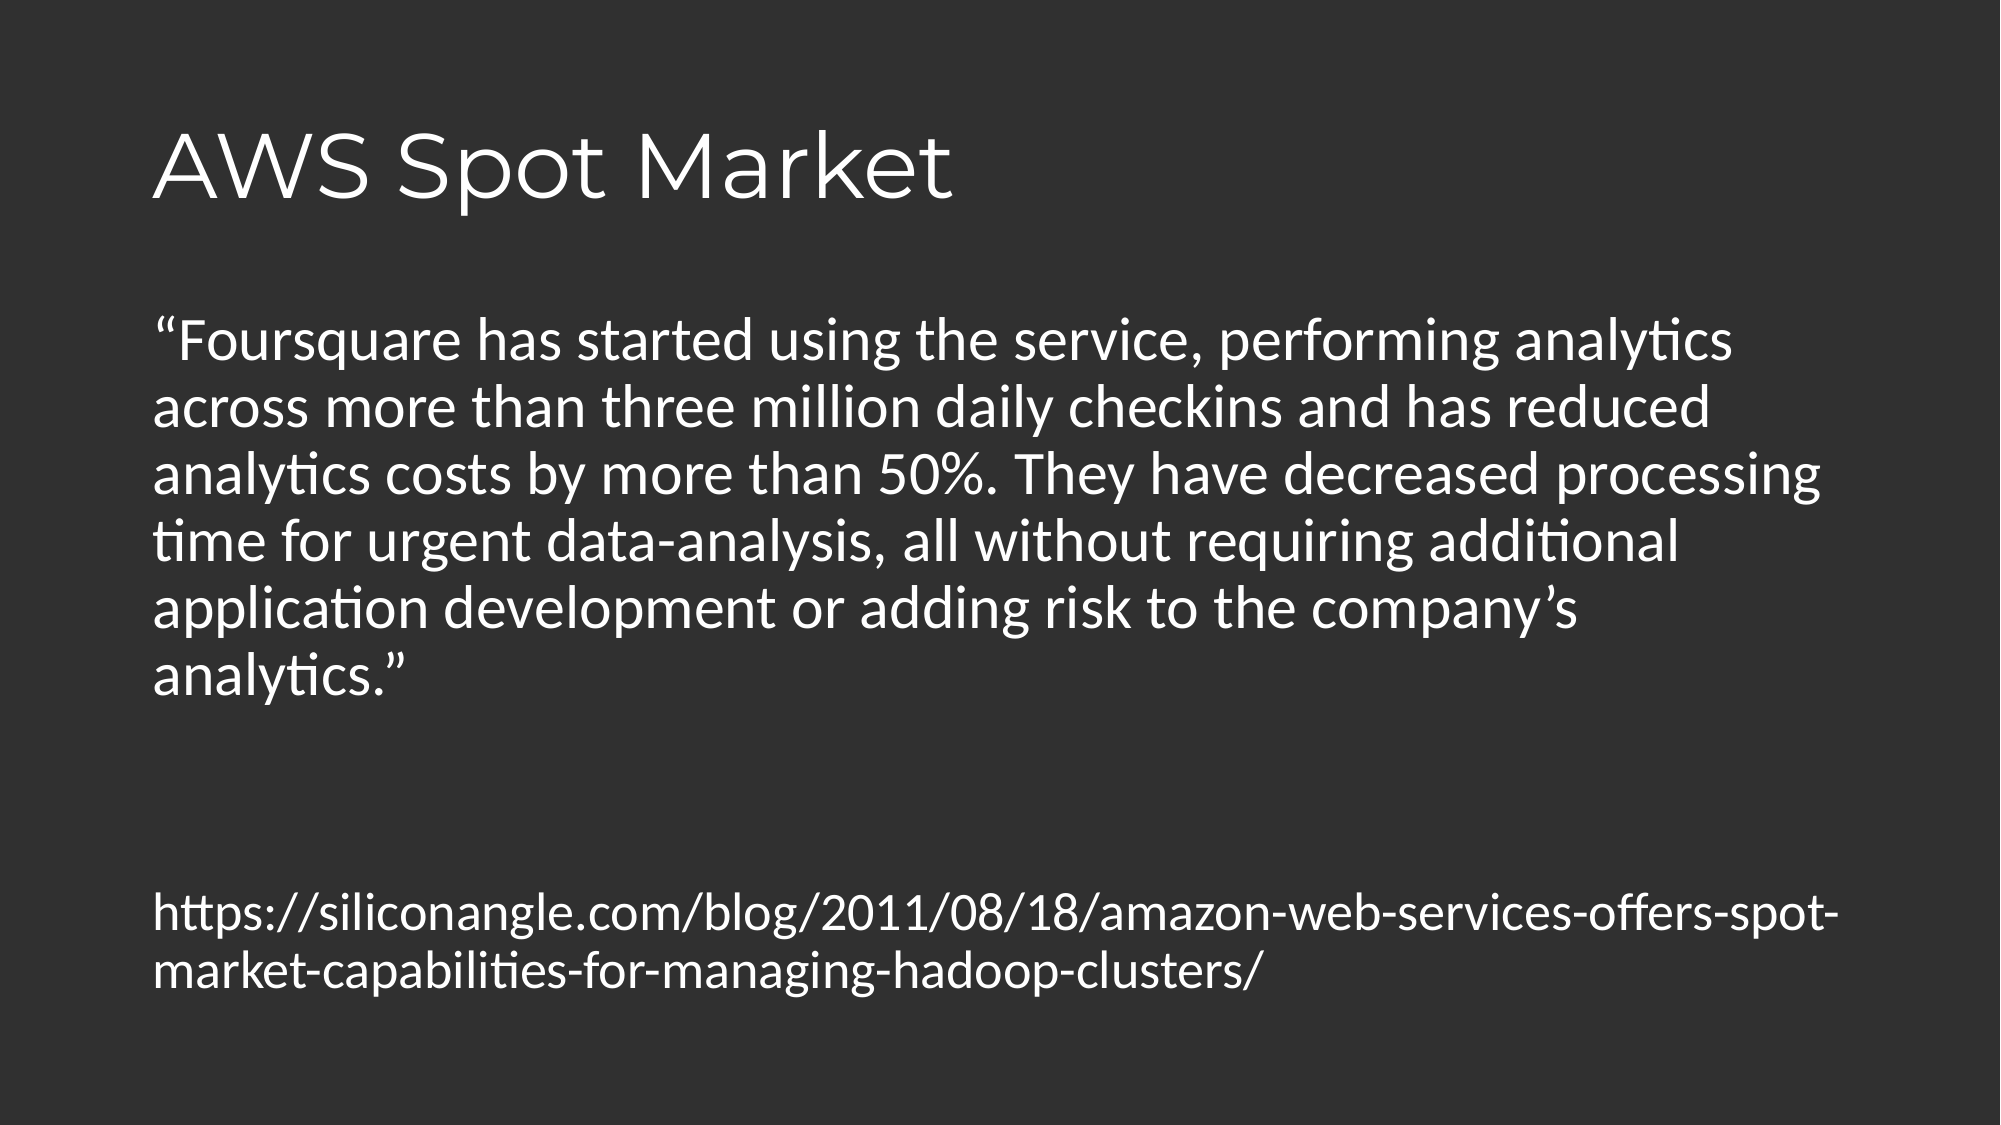

# AWS Spot Market
“Foursquare has started using the service, performing analytics across more than three million daily checkins and has reduced analytics costs by more than 50%. They have decreased processing time for urgent data-analysis, all without requiring additional application development or adding risk to the company’s analytics.”

https://siliconangle.com/blog/2011/08/18/amazon-web-services-offers-spot-market-capabilities-for-managing-hadoop-clusters/